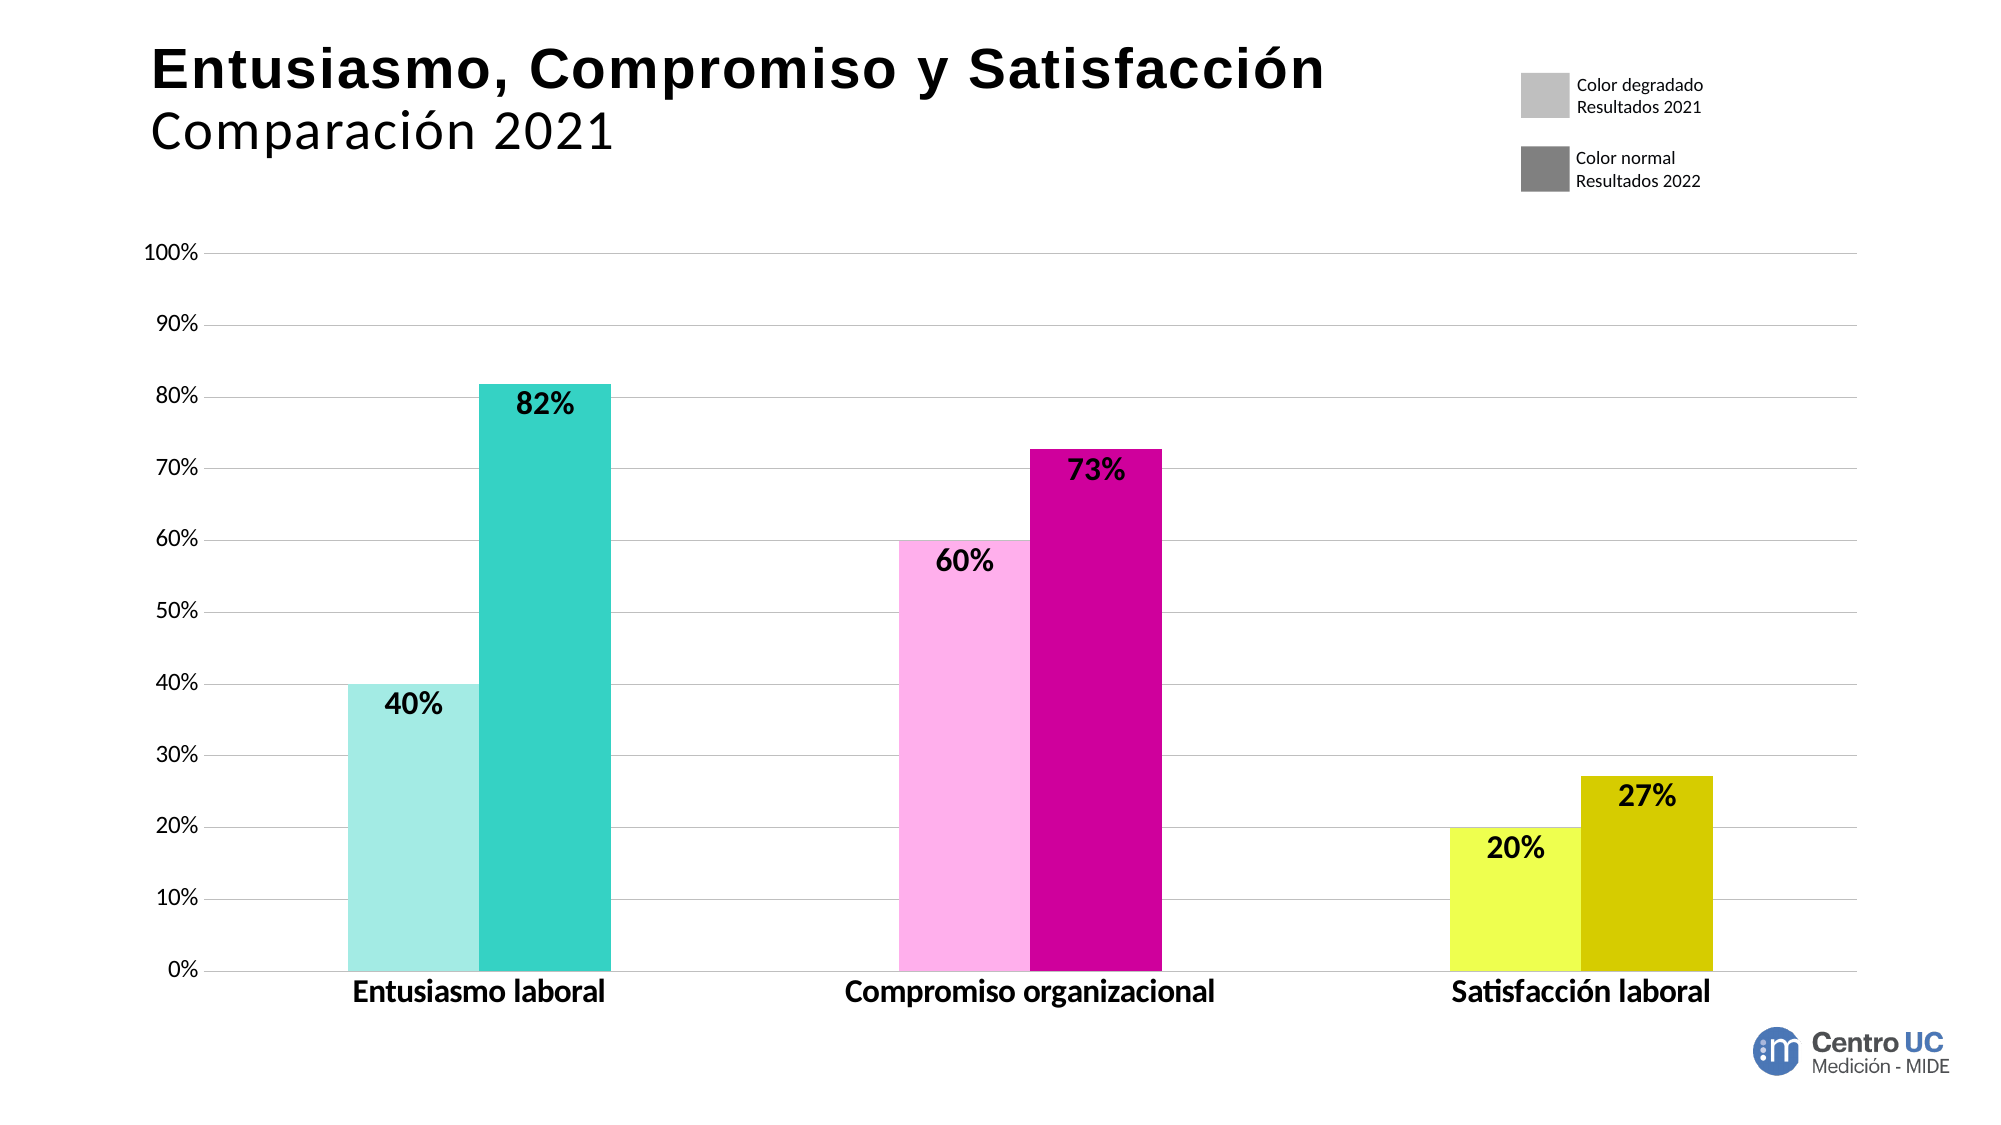

# Entusiasmo, Compromiso y Satisfacción Comparación 2021
Color degradado
Resultados 2021

Color normal
Resultados 2022

### Chart

| Category | 2021 | 2022 |
|---|---|---|
| Entusiasmo laboral | 0.4 | 0.8181818181818182 |
| Compromiso organizacional | 0.6 | 0.7272727272727273 |
| Satisfacción laboral | 0.2 | 0.2727272727272727 |